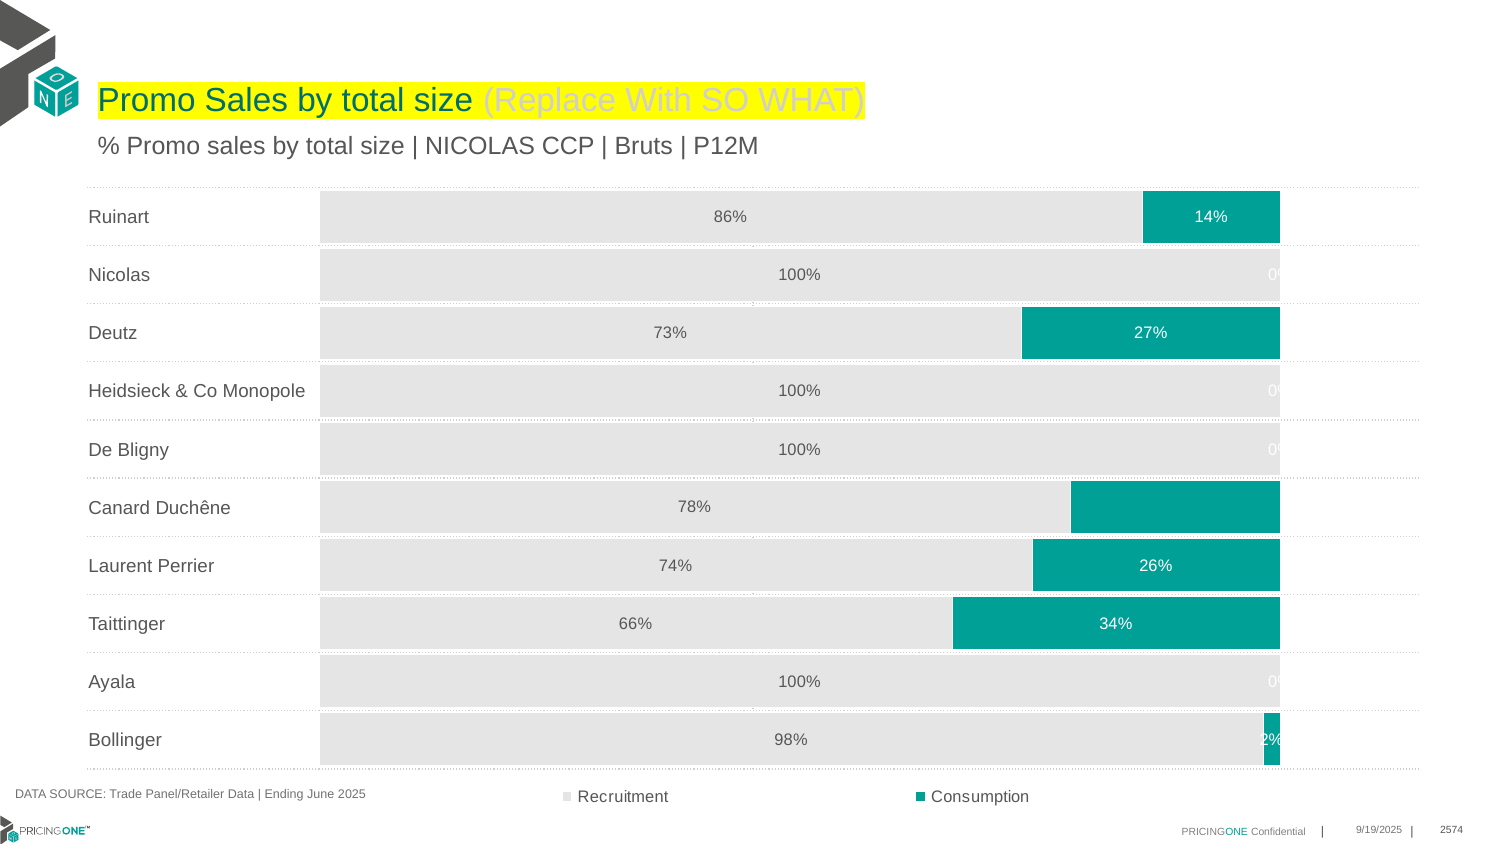

# Promo Sales by total size (Replace With SO WHAT)

% Promo sales by total size | NICOLAS CCP | Bruts | P12M

### Chart

| Category | Recruitment | Consumption |
|---|---|---|
| Ruinart | 0.8565216198957105 | 0.14347838010428948 |
| Nicolas | 1.0 | 0.0 |
| Deutz | 0.731095145988763 | 0.268904854011237 |
| Heidsieck & Co Monopole | 1.0 | 0.0 |
| De Bligny | 1.0 | 0.0 |
| Canard Duchêne | 0.7816397623713104 | 0.2183602376286896 |
| Laurent Perrier | 0.7418307086614173 | 0.2581692913385827 |
| Taittinger | 0.6585978259235314 | 0.34140217407646856 |
| Ayala | 1.0 | 0.0 |
| Bollinger | 0.9821923352324025 | 0.017807664767597542 |
| Ruinart |  |
| --- | --- |
| Nicolas |  |
| Deutz |  |
| Heidsieck & Co Monopole |  |
| De Bligny |  |
| Canard Duchêne | 4 |
| Laurent Perrier |  |
| Taittinger |  |
| Ayala |  |
| Bollinger |  |
DATA SOURCE: Trade Panel/Retailer Data | Ending June 2025

9/19/2025
2574